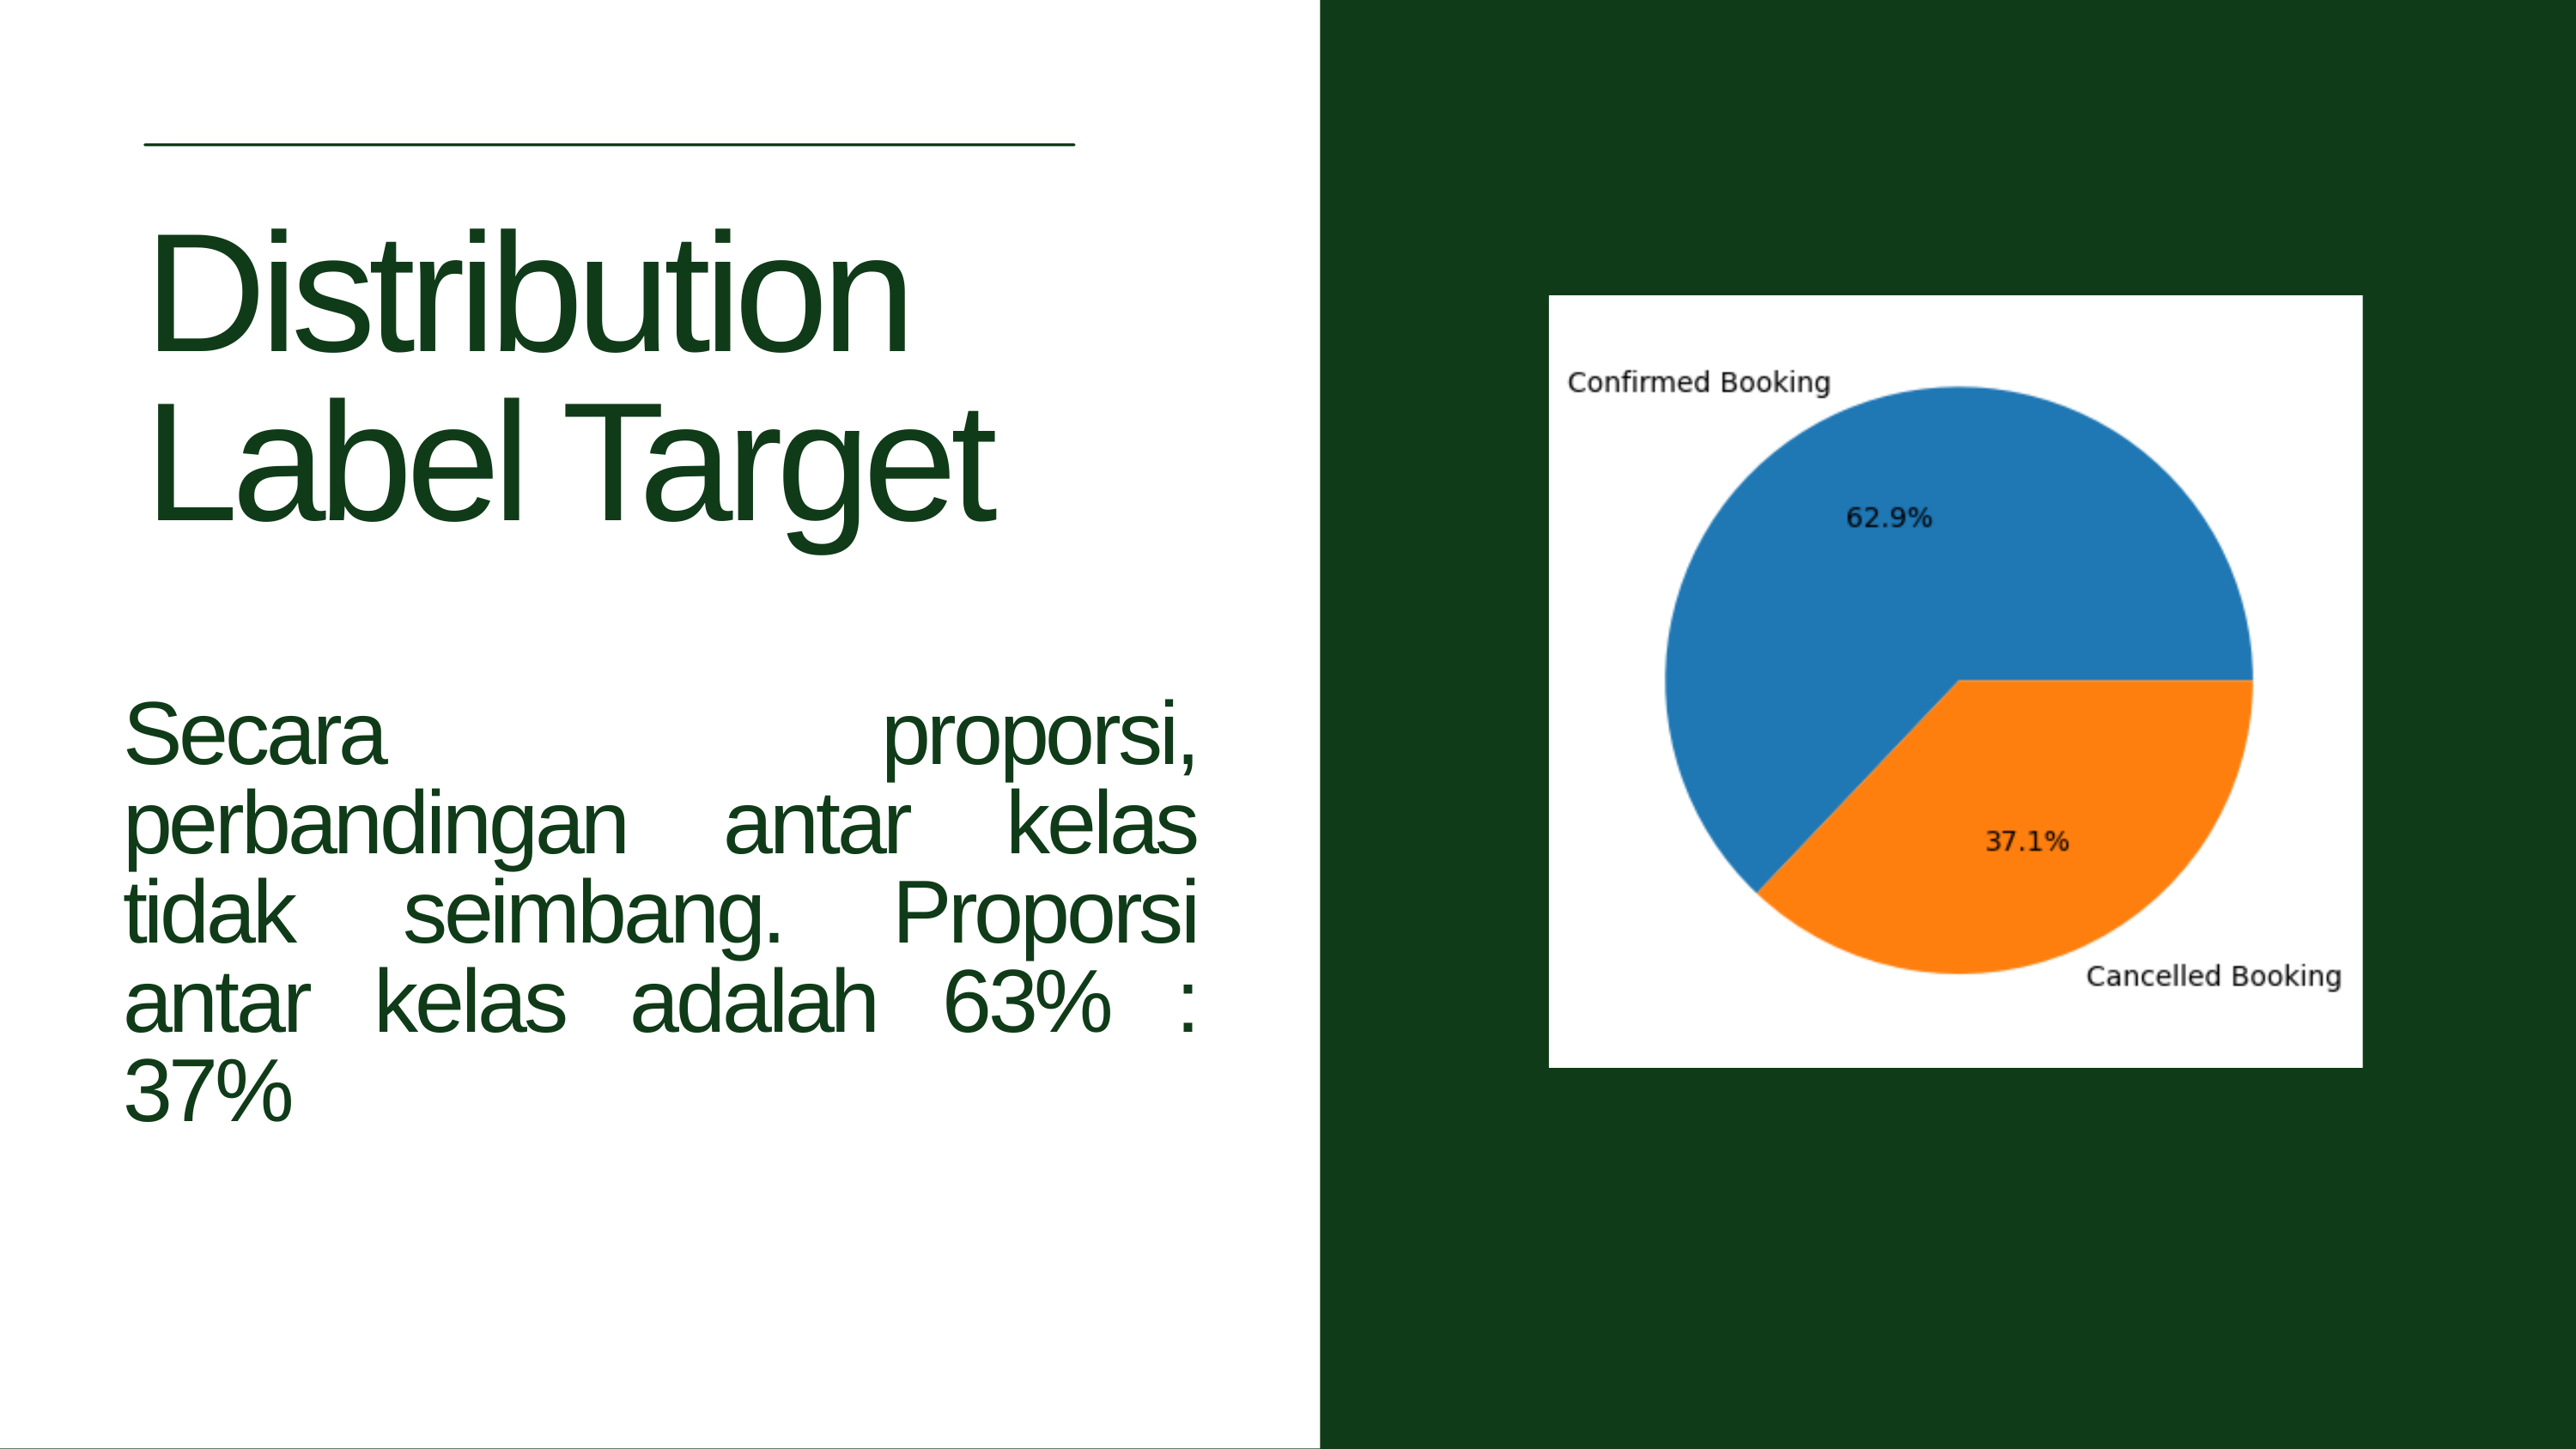

Distribution Label Target

Secara proporsi, perbandingan antar kelas tidak seimbang. Proporsi antar kelas adalah 63% : 37%